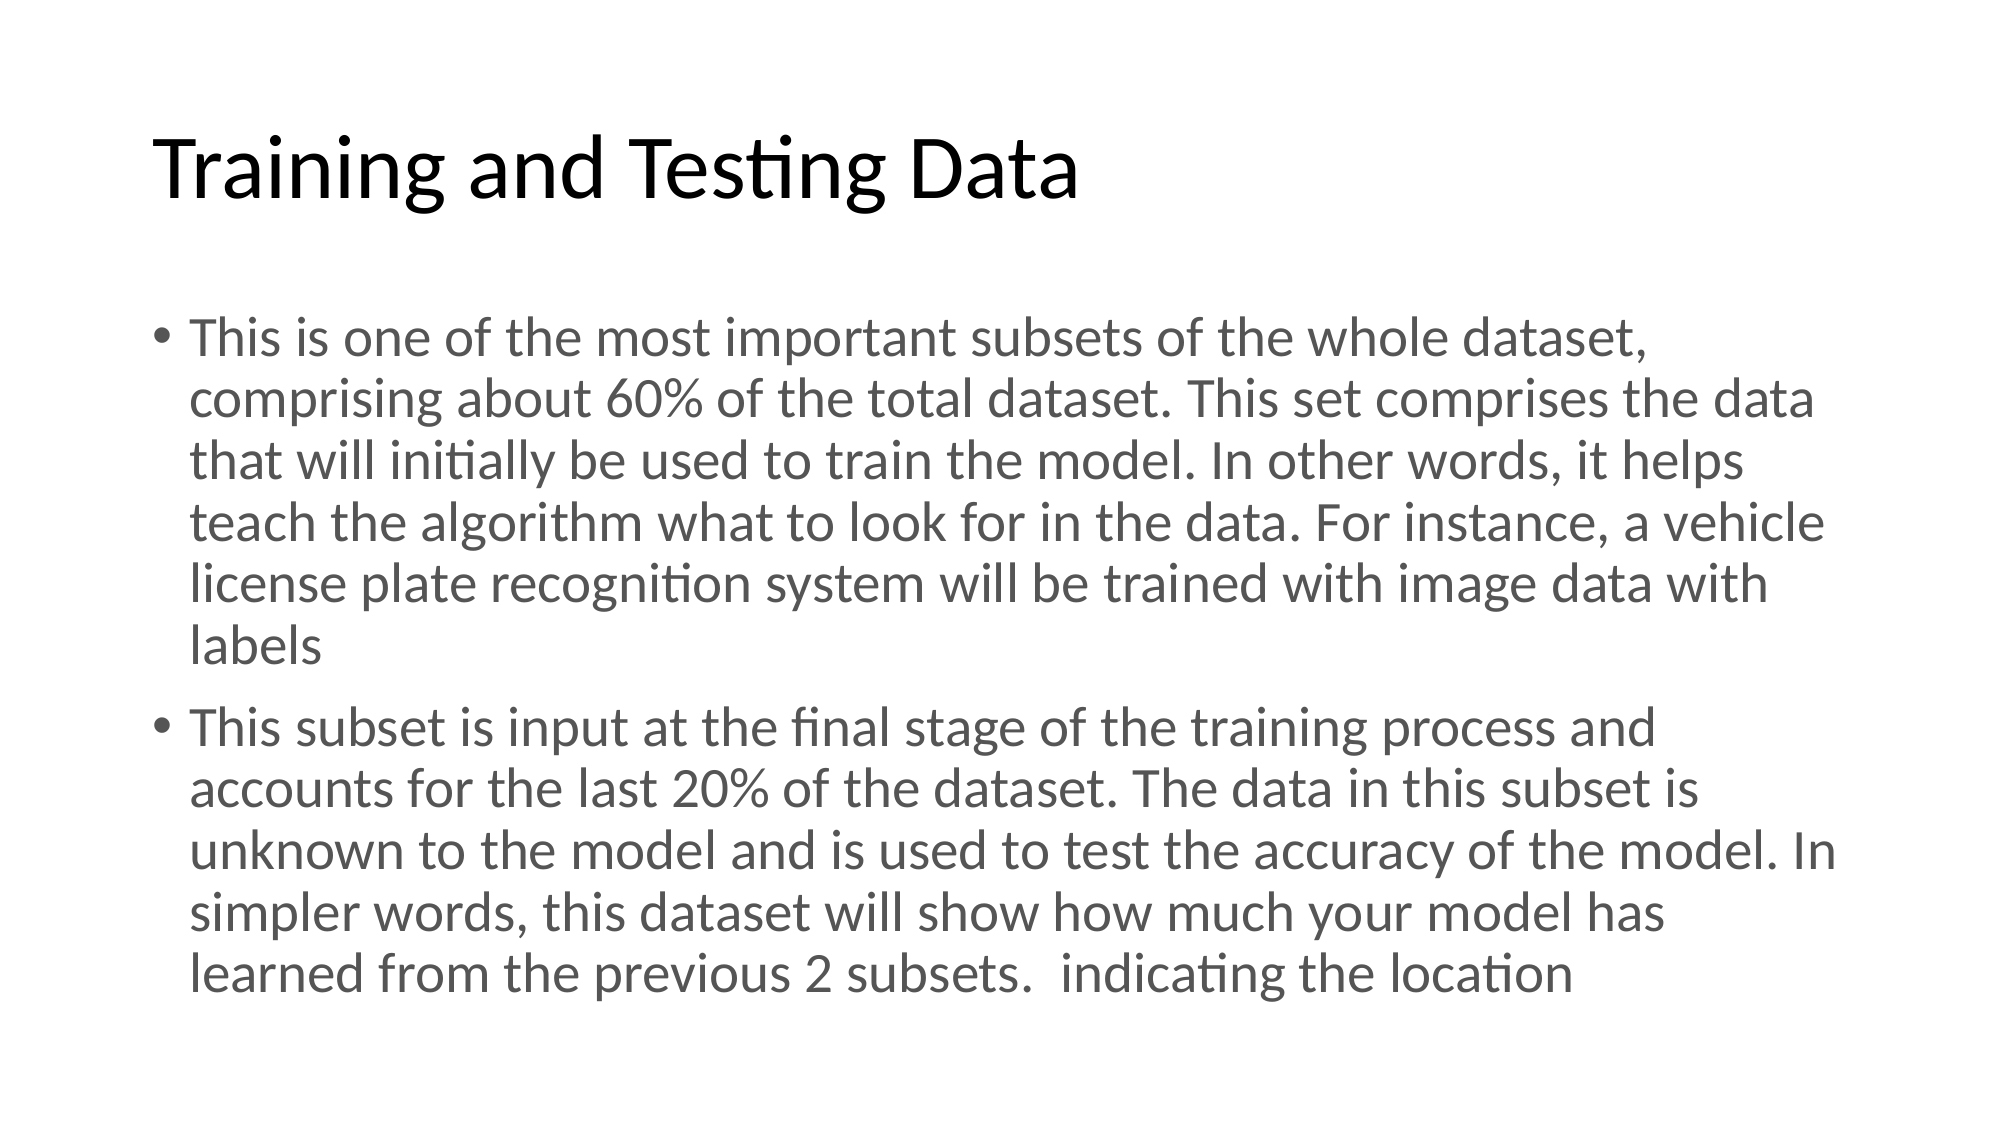

# Training and Testing Data
This is one of the most important subsets of the whole dataset, comprising about 60% of the total dataset. This set comprises the data that will initially be used to train the model. In other words, it helps teach the algorithm what to look for in the data. For instance, a vehicle license plate recognition system will be trained with image data with labels
This subset is input at the final stage of the training process and accounts for the last 20% of the dataset. The data in this subset is unknown to the model and is used to test the accuracy of the model. In simpler words, this dataset will show how much your model has learned from the previous 2 subsets.  indicating the location